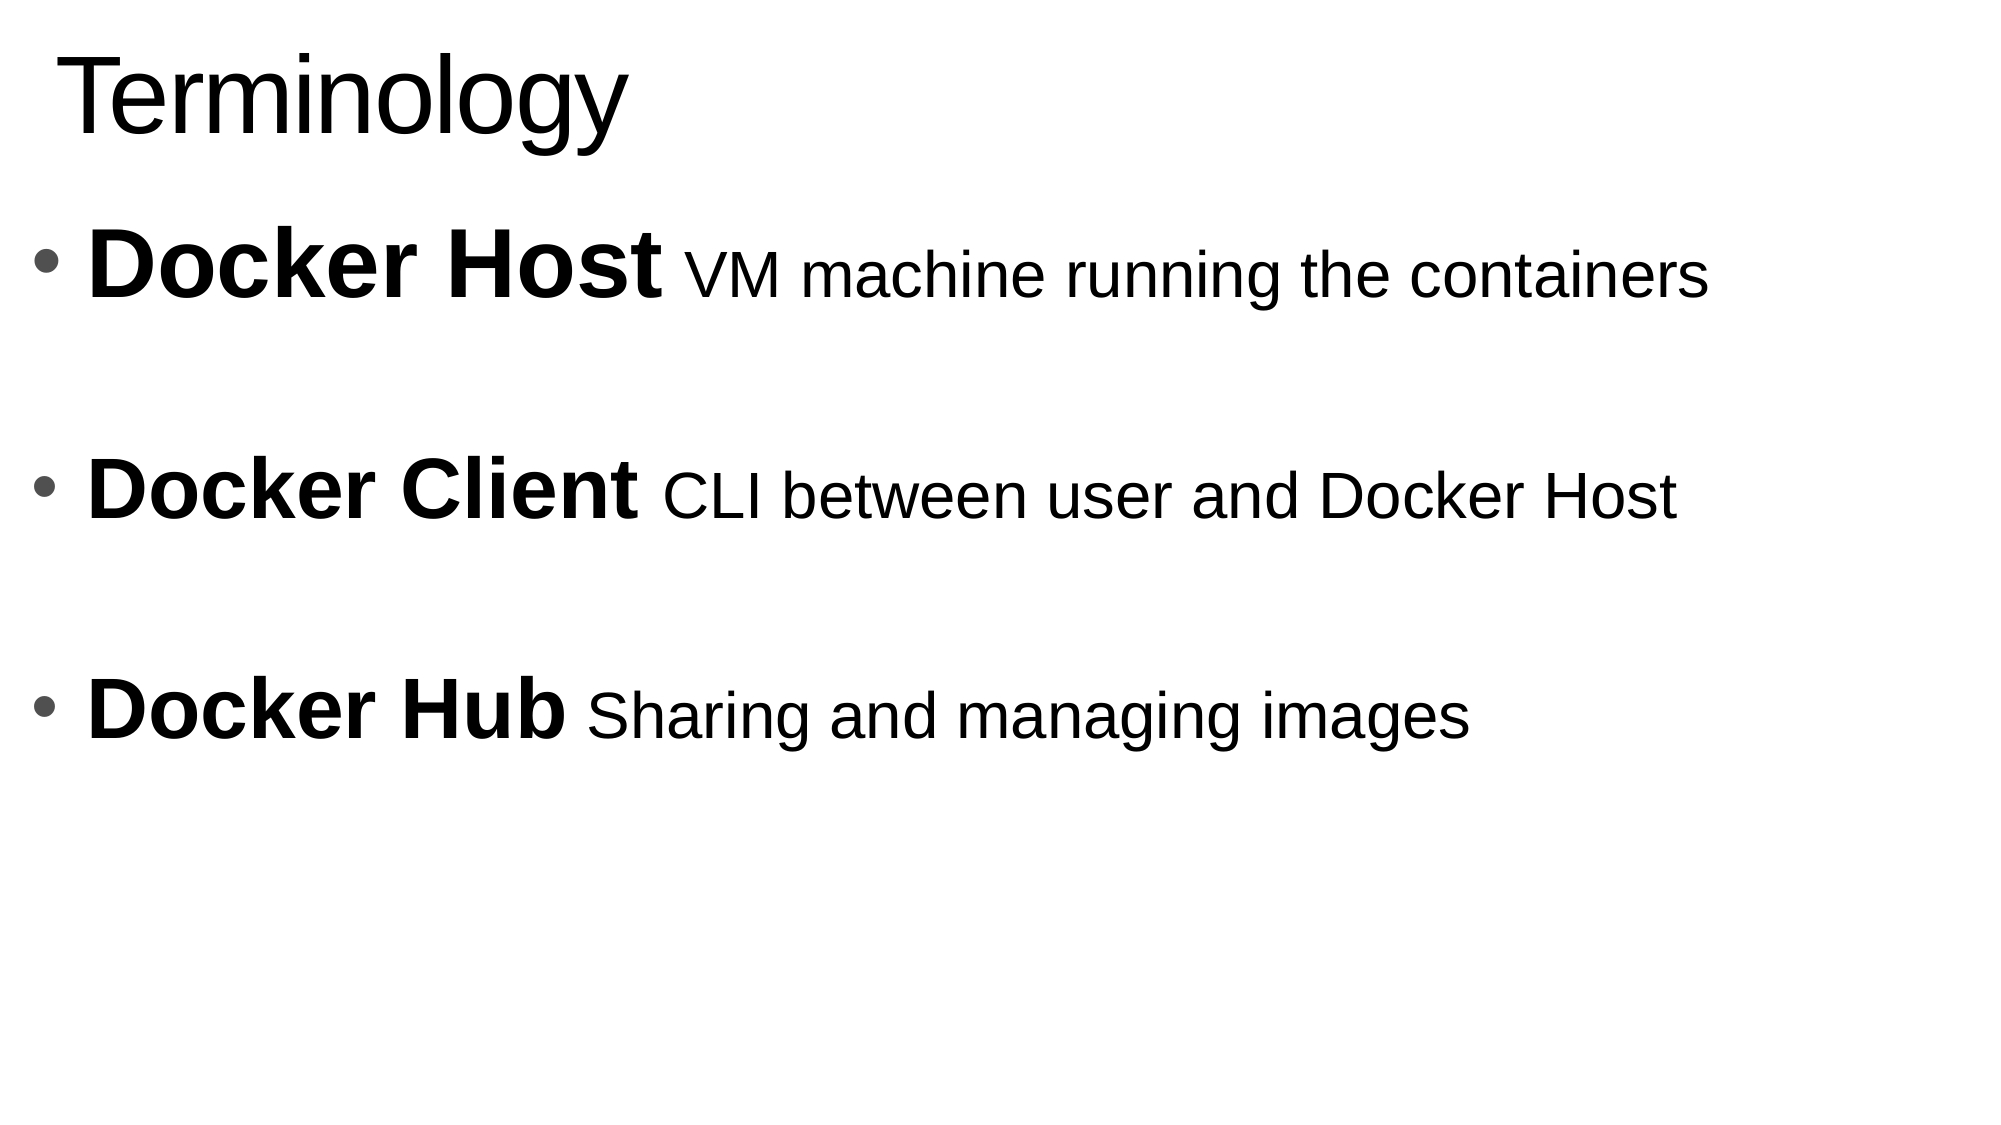

# Terminology
Docker Host VM machine running the containers

Docker Client CLI between user and Docker Host

Docker Hub Sharing and managing images